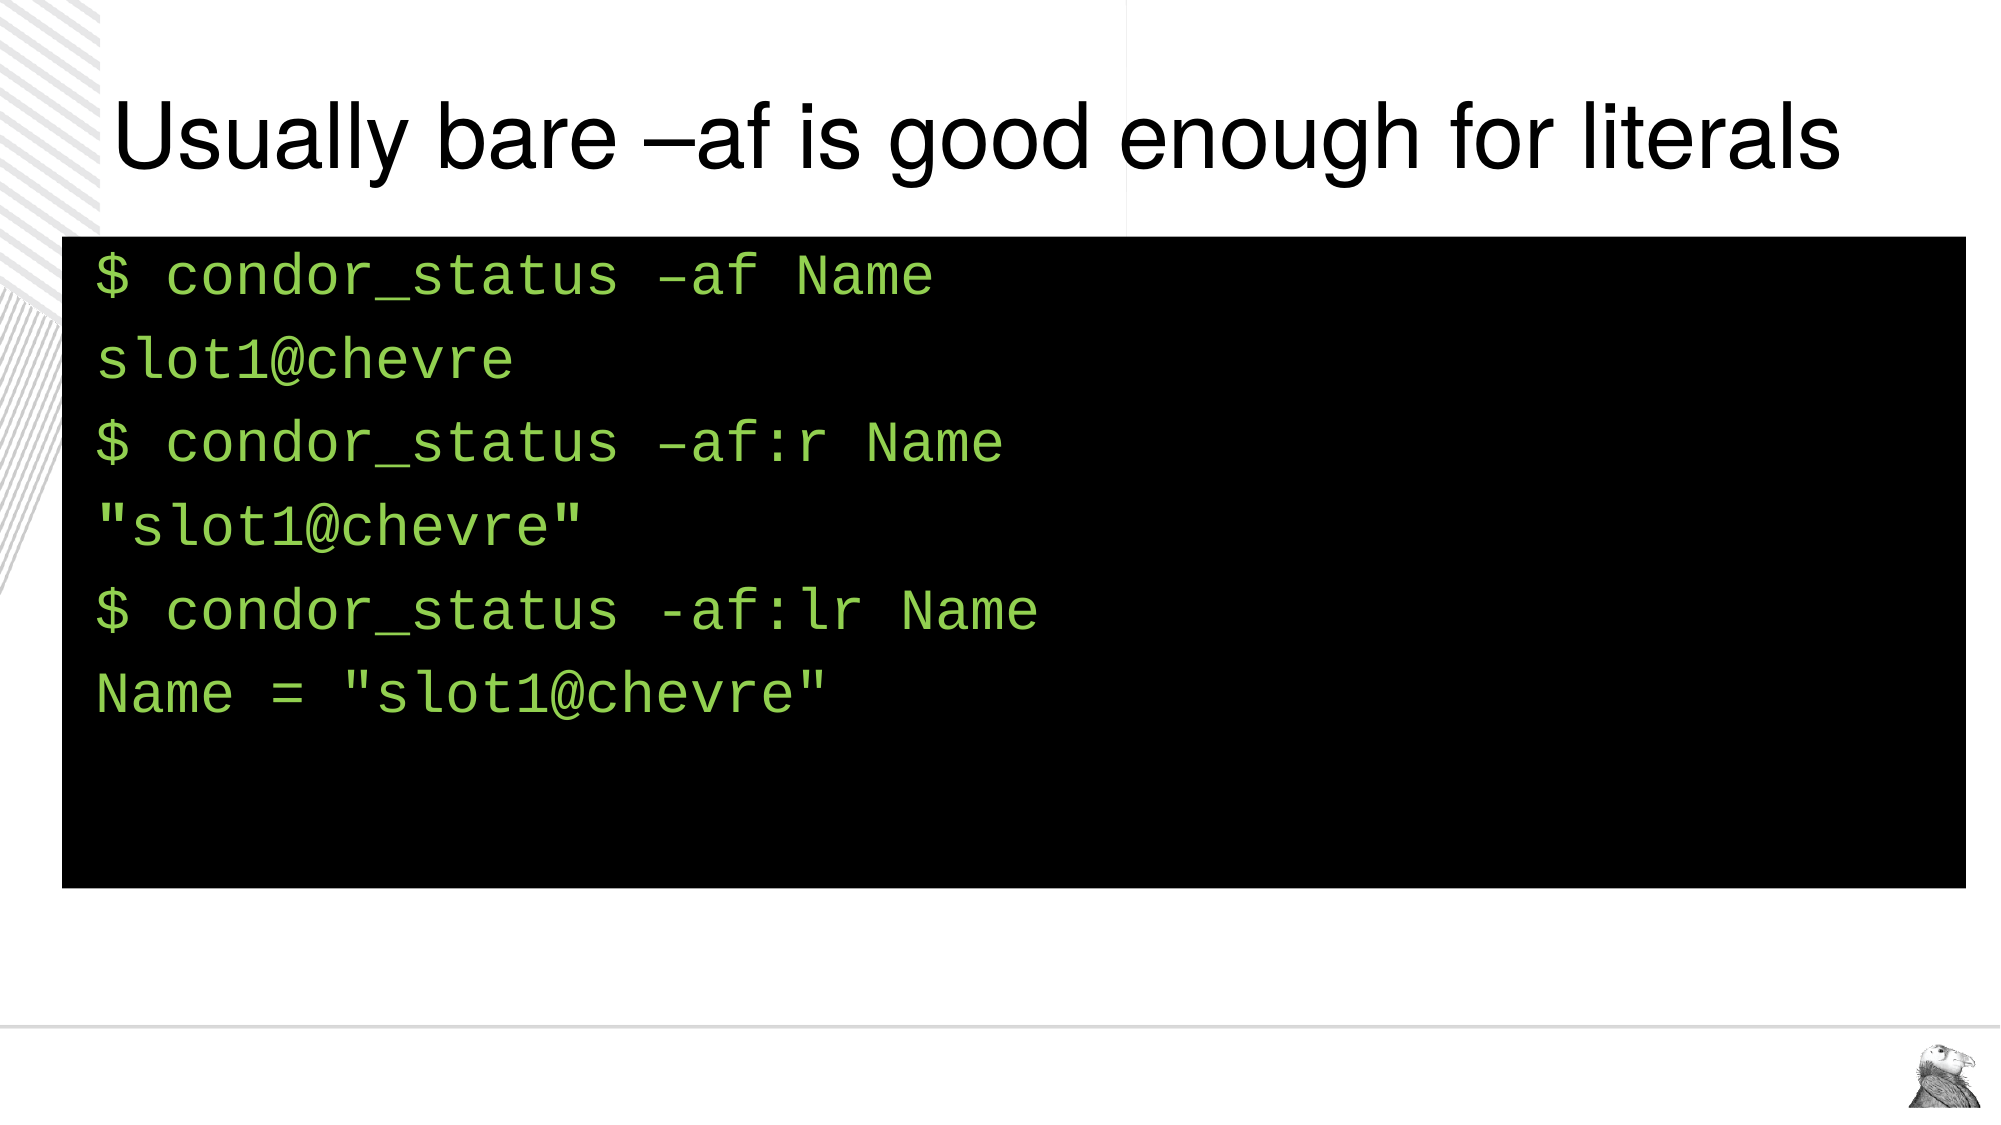

# Usually bare –af is good enough for literals
$ condor_status –af Name
slot1@chevre
$ condor_status –af:r Name
"slot1@chevre"
$ condor_status -af:lr Name
Name = "slot1@chevre"